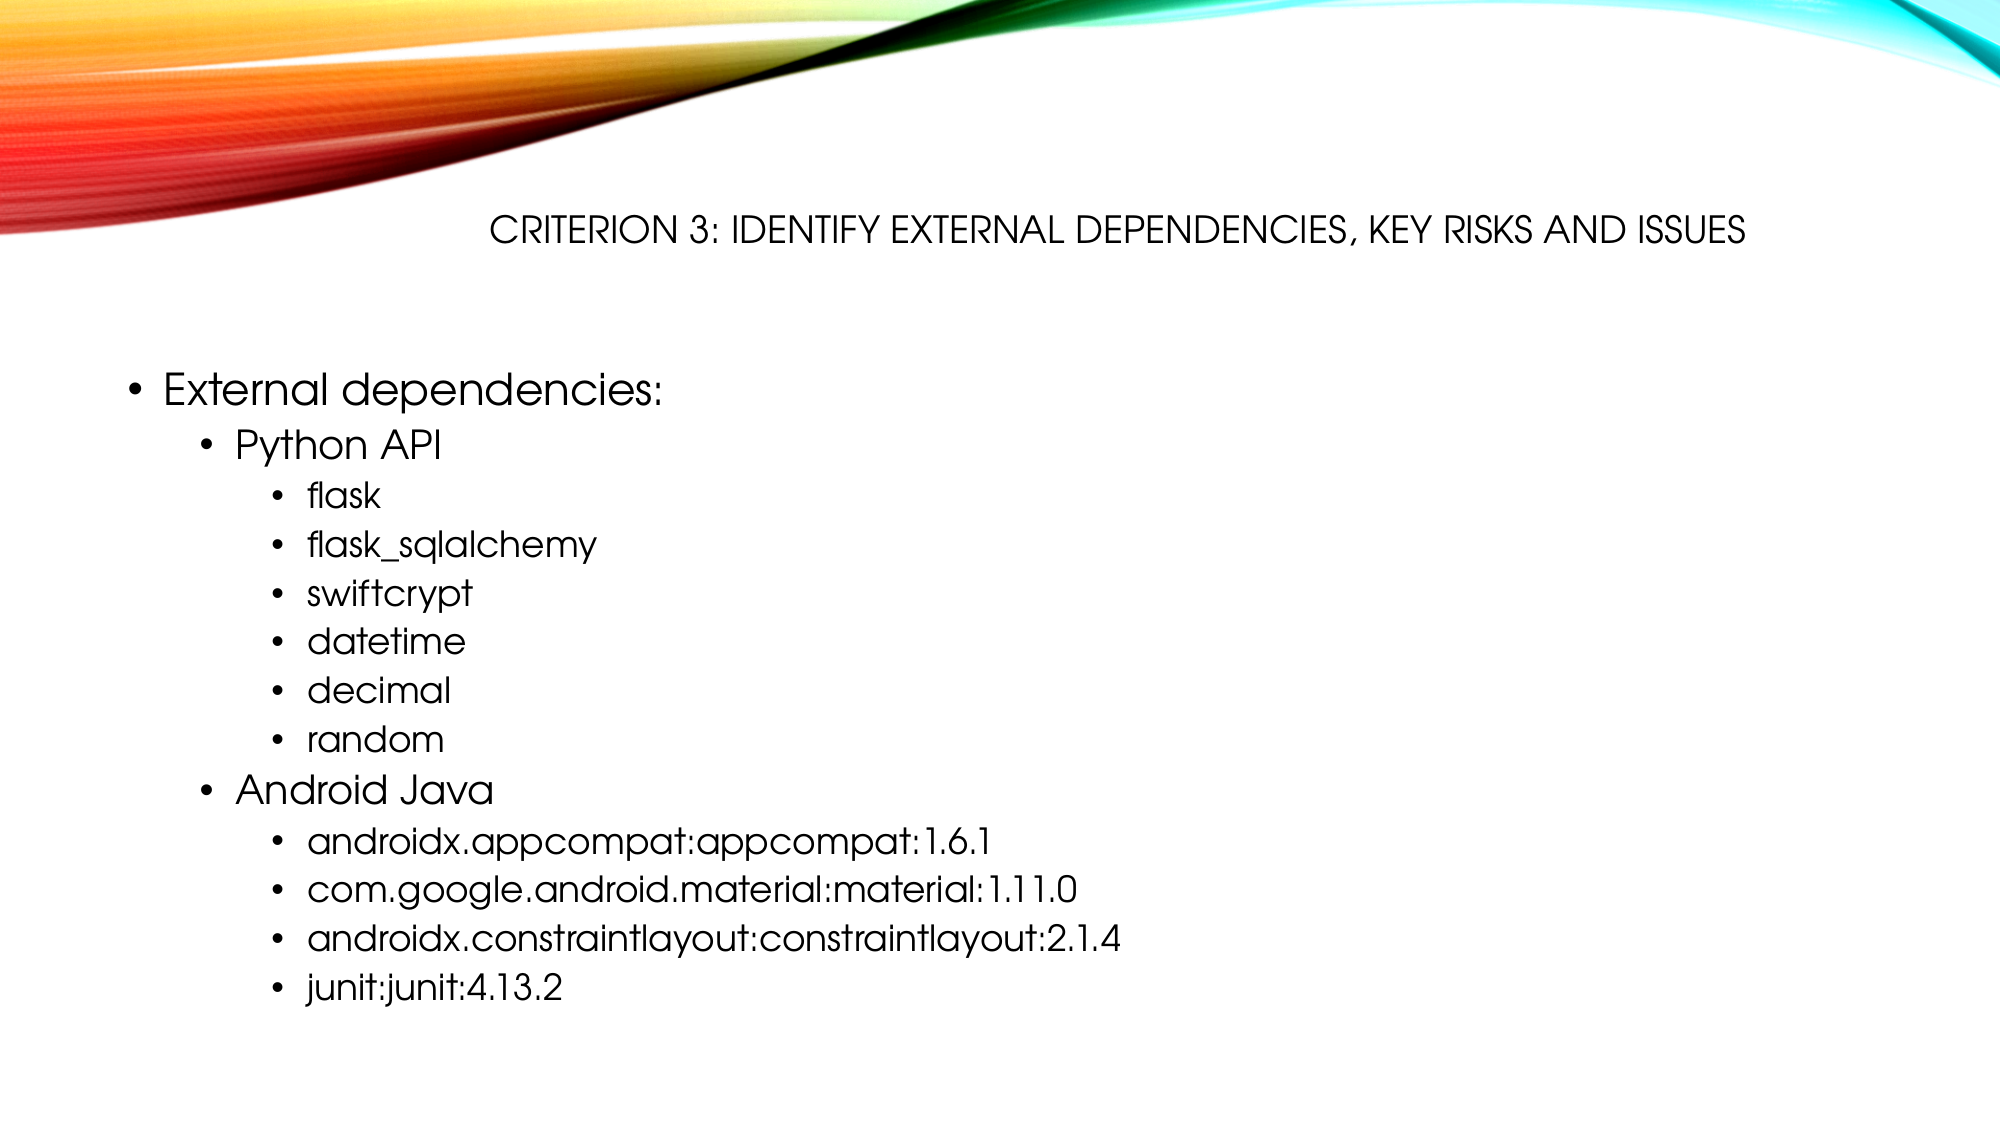

# Criterion 3: Identify external dependencies, key risks and issues
External dependencies:
Python API
flask
flask_sqlalchemy
swiftcrypt
datetime
decimal
random
Android Java
androidx.appcompat:appcompat:1.6.1
com.google.android.material:material:1.11.0
androidx.constraintlayout:constraintlayout:2.1.4
junit:junit:4.13.2